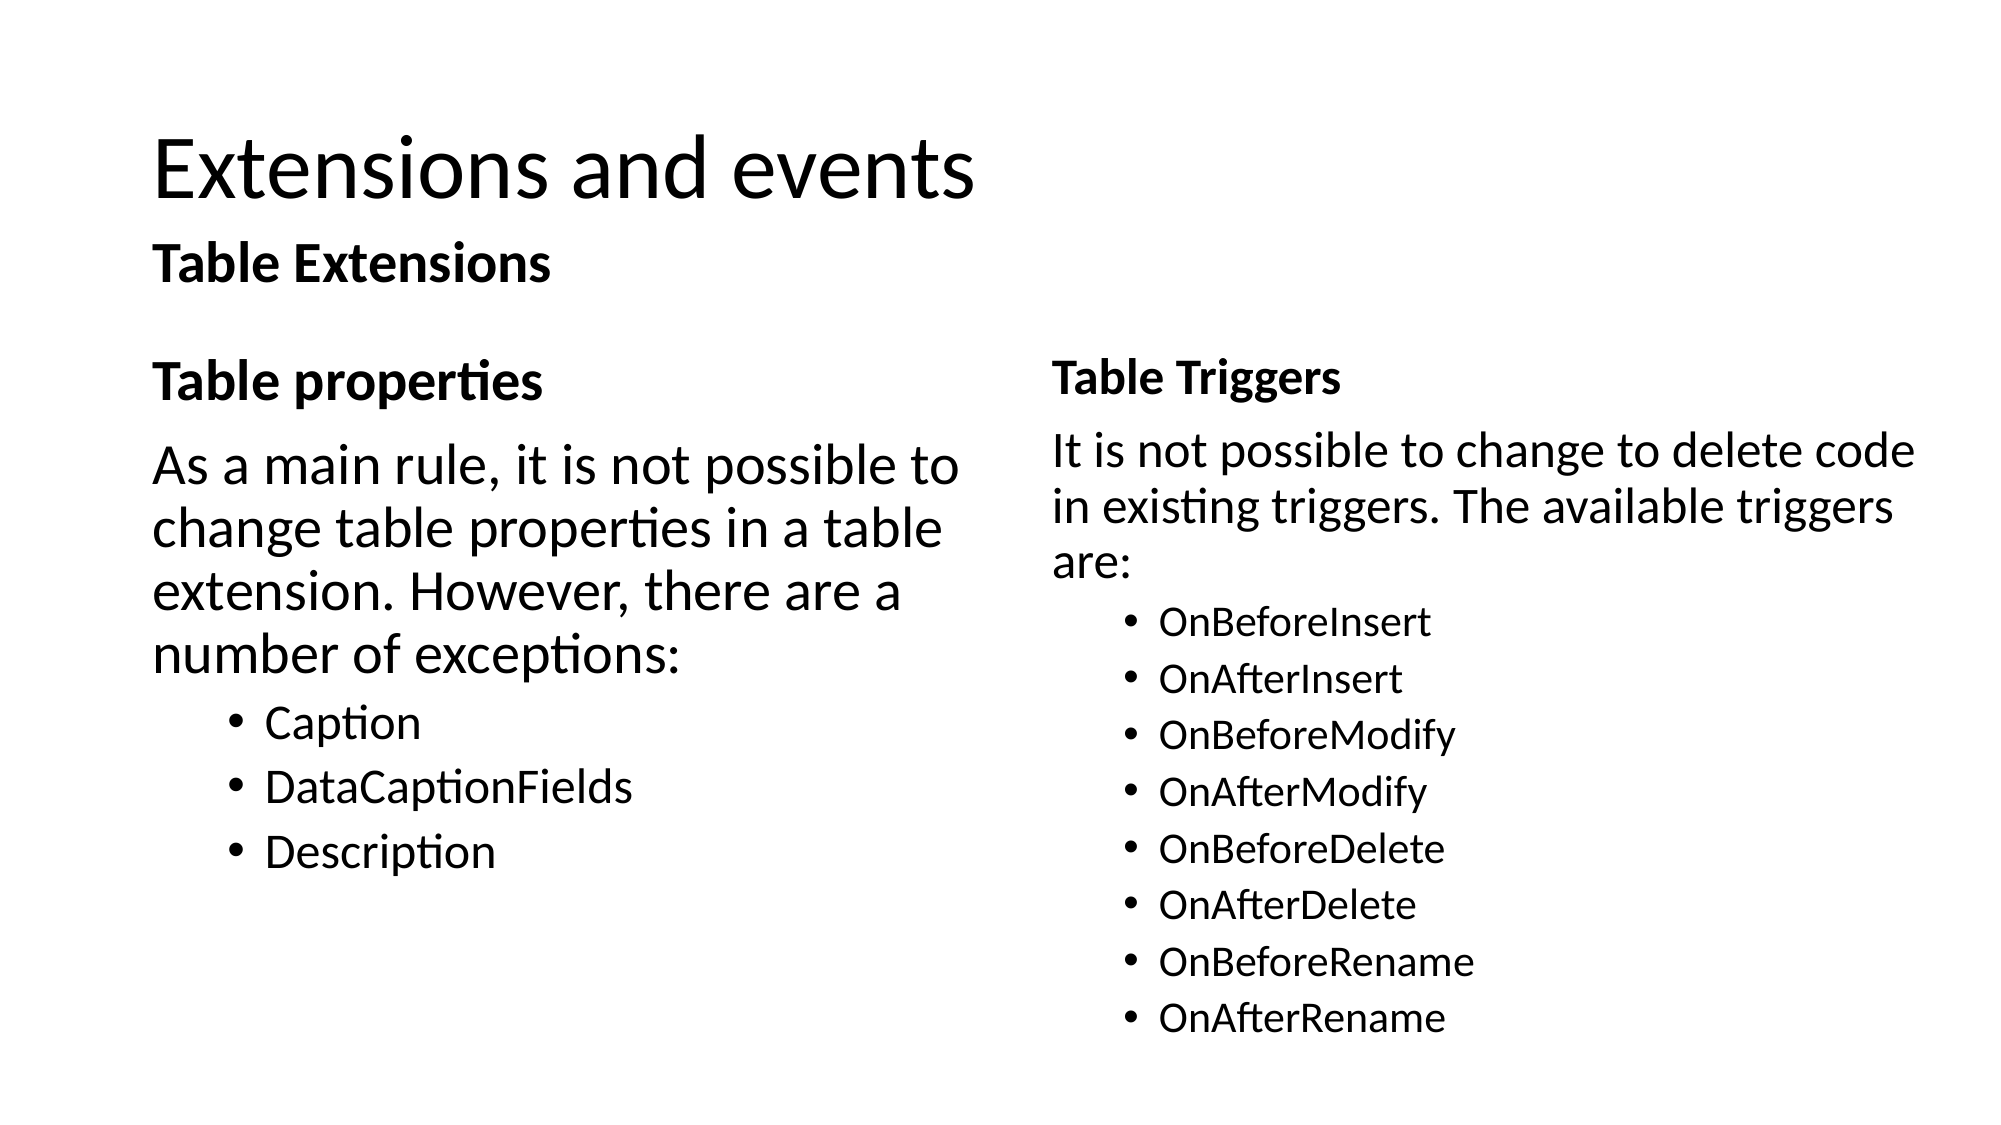

# Extensions and events
Table Extensions

Table properties
As a main rule, it is not possible to change table properties in a table extension. However, there are a number of exceptions:
Caption
DataCaptionFields
Description

Table Triggers
It is not possible to change to delete code in existing triggers. The available triggers are:
OnBeforeInsert
OnAfterInsert
OnBeforeModify
OnAfterModify
OnBeforeDelete
OnAfterDelete
OnBeforeRename
OnAfterRename